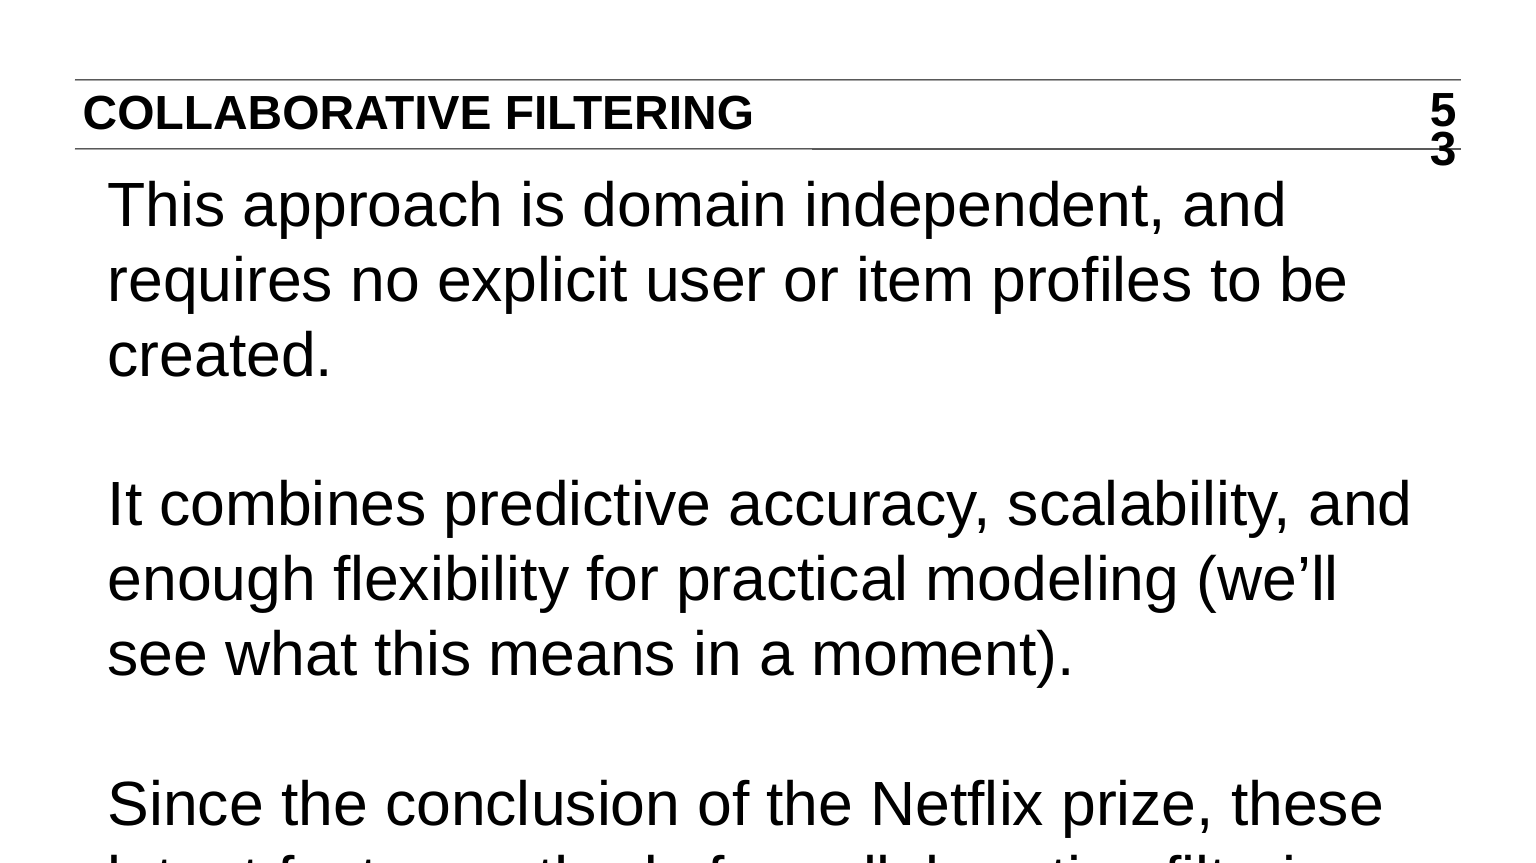

Collaborative filtering
53
This approach is domain independent, and requires no explicit user or item profiles to be created.

It combines predictive accuracy, scalability, and enough flexibility for practical modeling (we’ll see what this means in a moment).

Since the conclusion of the Netflix prize, these latent factor methods for collaborative filtering have been regarded as the state-of-the-art in recsys technology.